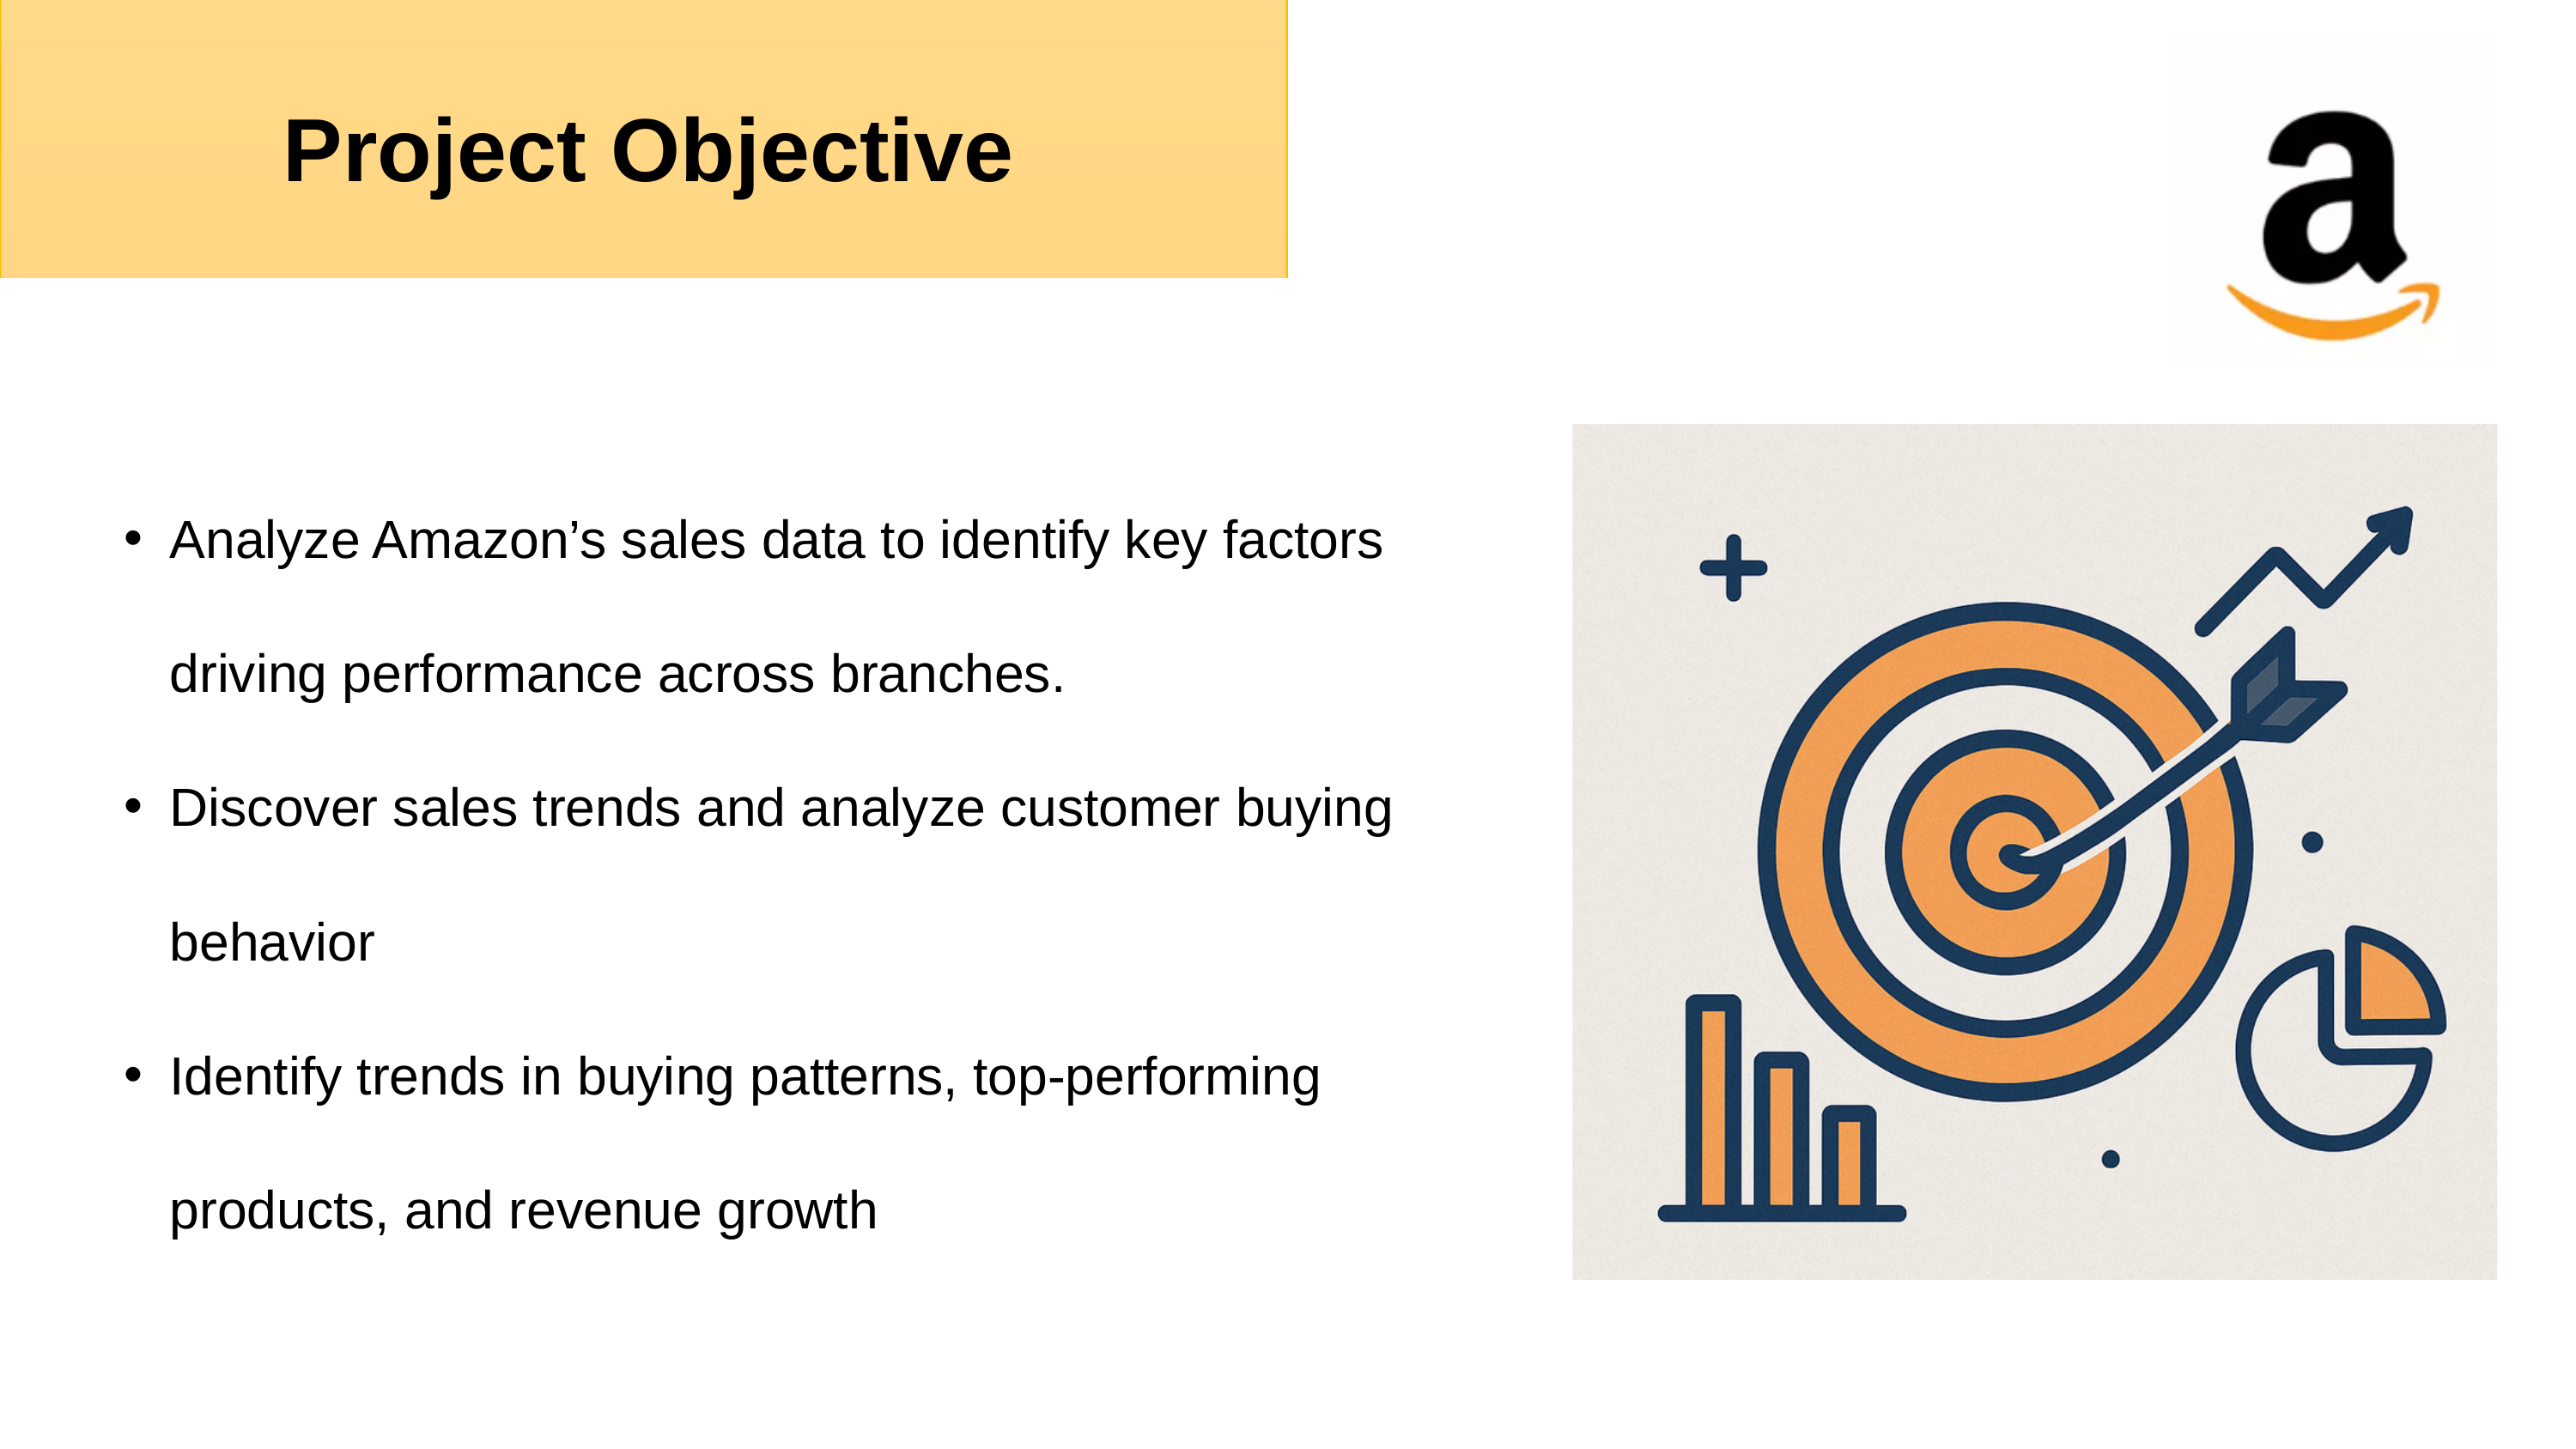

Project Objective

Analyze Amazon’s sales data to identify key factors driving performance across branches.
Discover sales trends and analyze customer buying behavior
Identify trends in buying patterns, top-performing products, and revenue growth